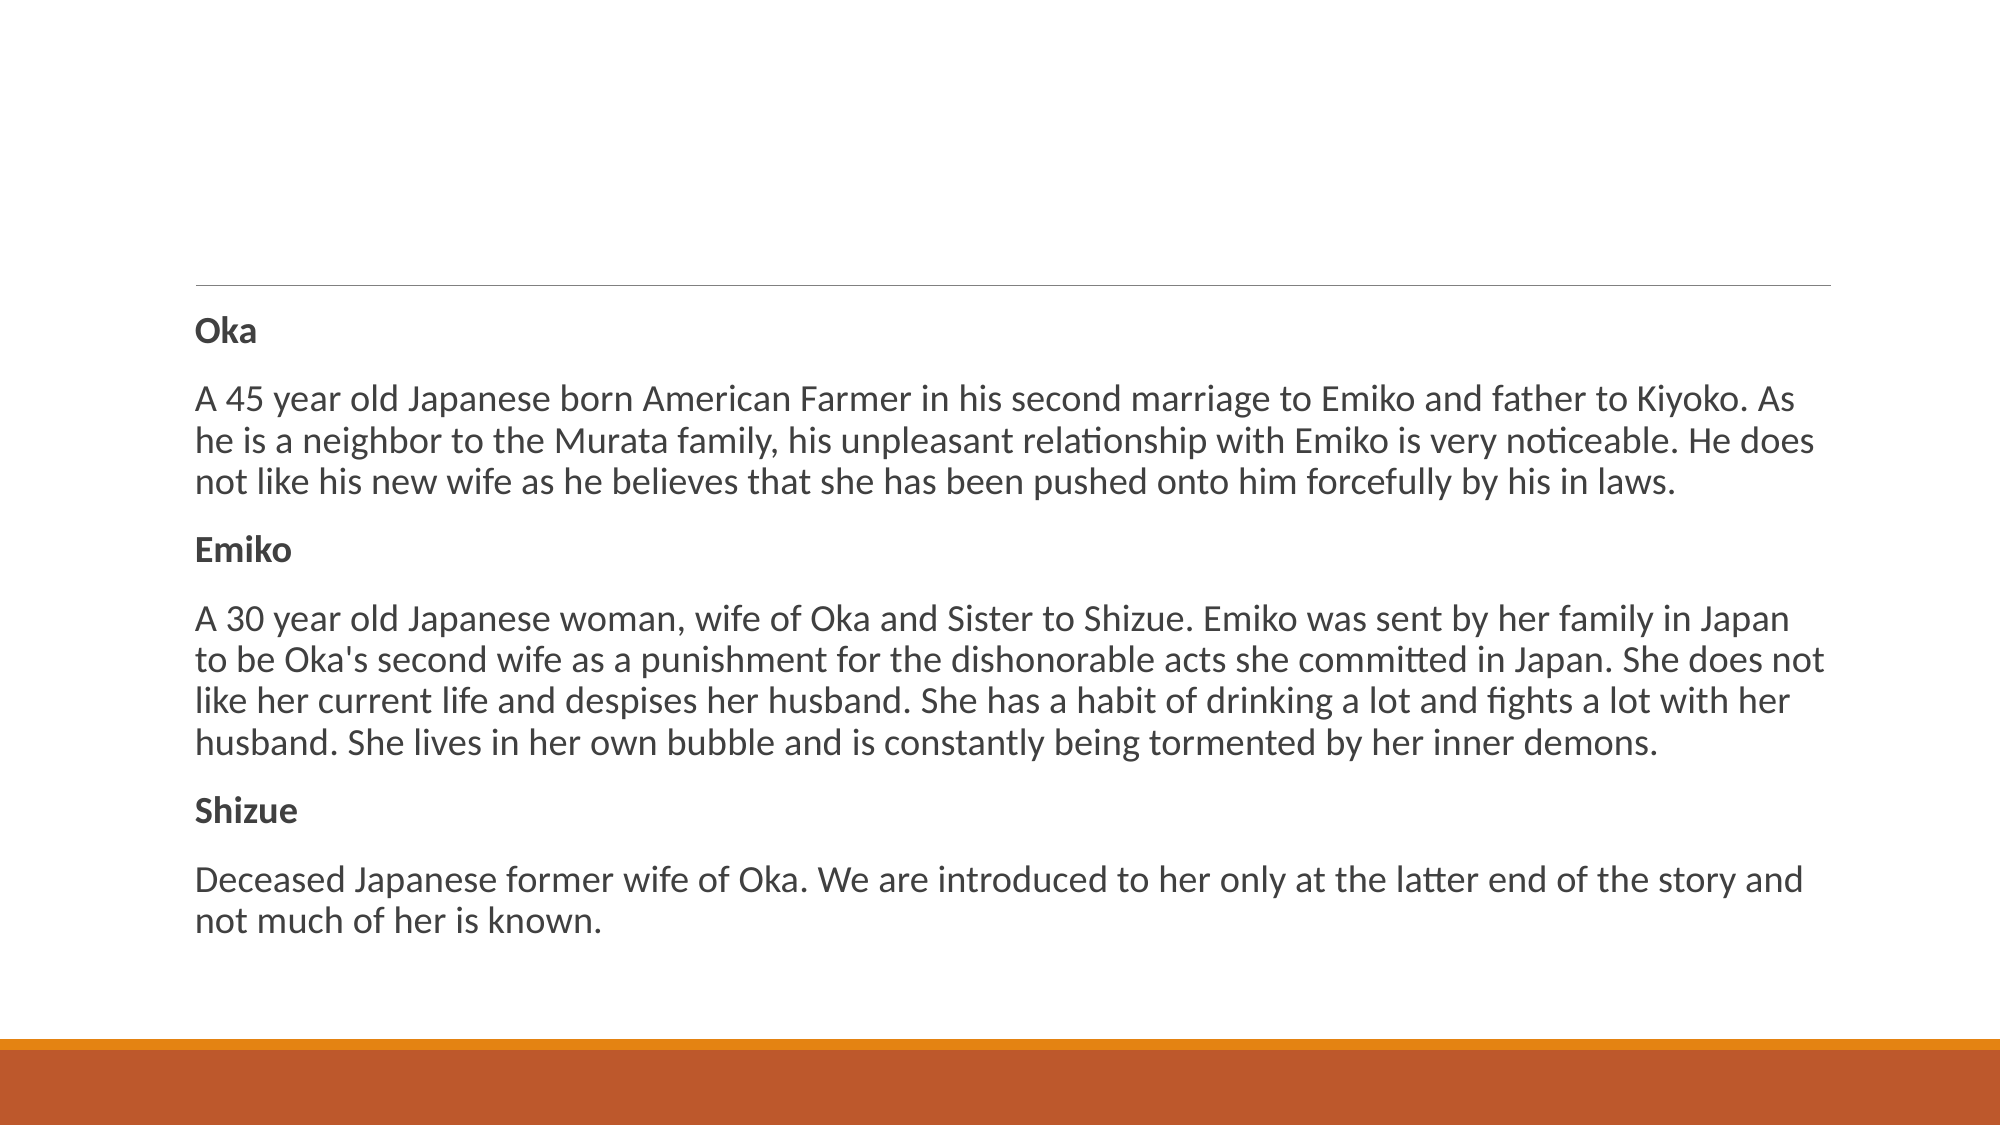

Oka
A 45 year old Japanese born American Farmer in his second marriage to Emiko and father to Kiyoko. As he is a neighbor to the Murata family, his unpleasant relationship with Emiko is very noticeable. He does not like his new wife as he believes that she has been pushed onto him forcefully by his in laws.
Emiko
A 30 year old Japanese woman, wife of Oka and Sister to Shizue. Emiko was sent by her family in Japan to be Oka's second wife as a punishment for the dishonorable acts she committed in Japan. She does not like her current life and despises her husband. She has a habit of drinking a lot and fights a lot with her husband. She lives in her own bubble and is constantly being tormented by her inner demons.
Shizue
Deceased Japanese former wife of Oka. We are introduced to her only at the latter end of the story and not much of her is known.